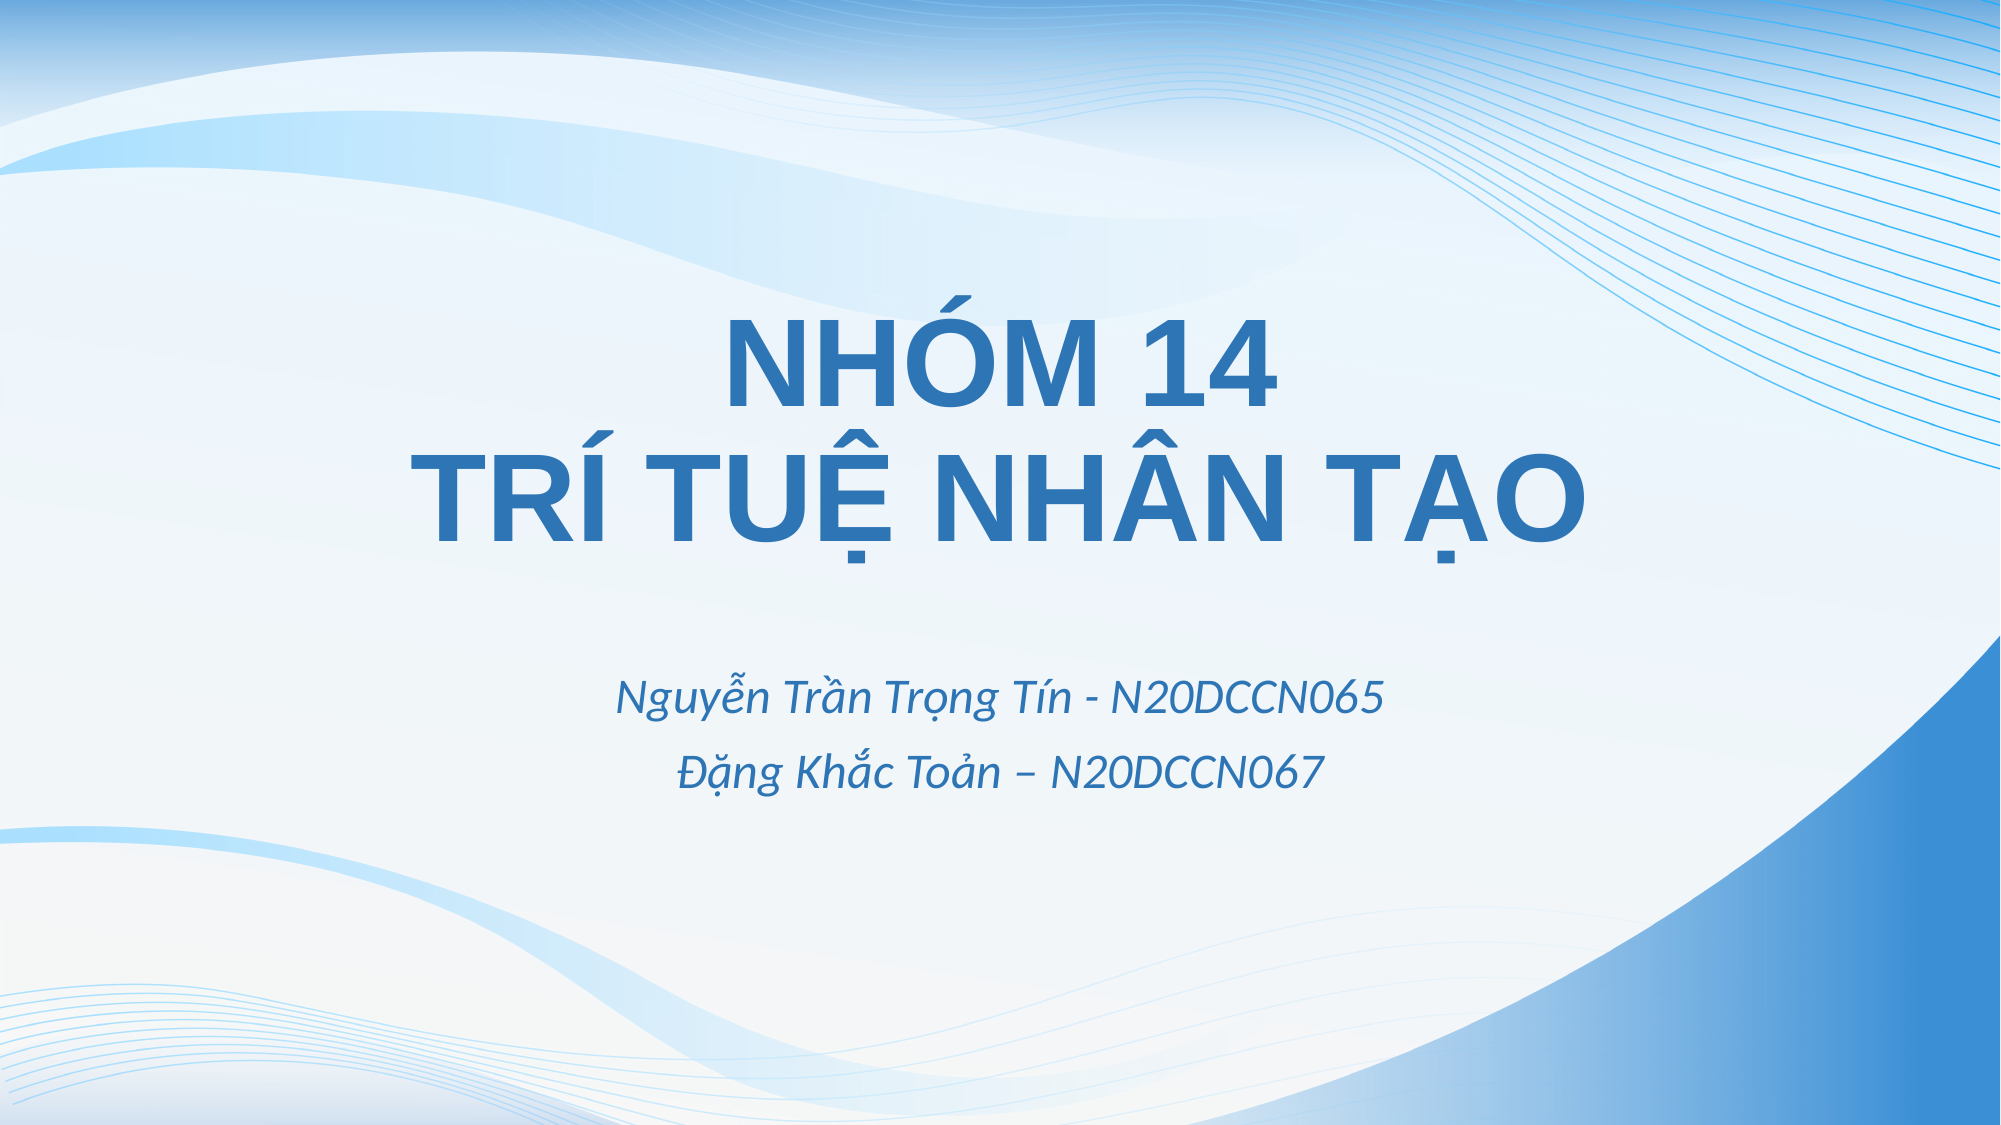

# NHÓM 14 TRÍ TUỆ NHÂN TẠO
Nguyễn Trần Trọng Tín - N20DCCN065
Đặng Khắc Toản – N20DCCN067